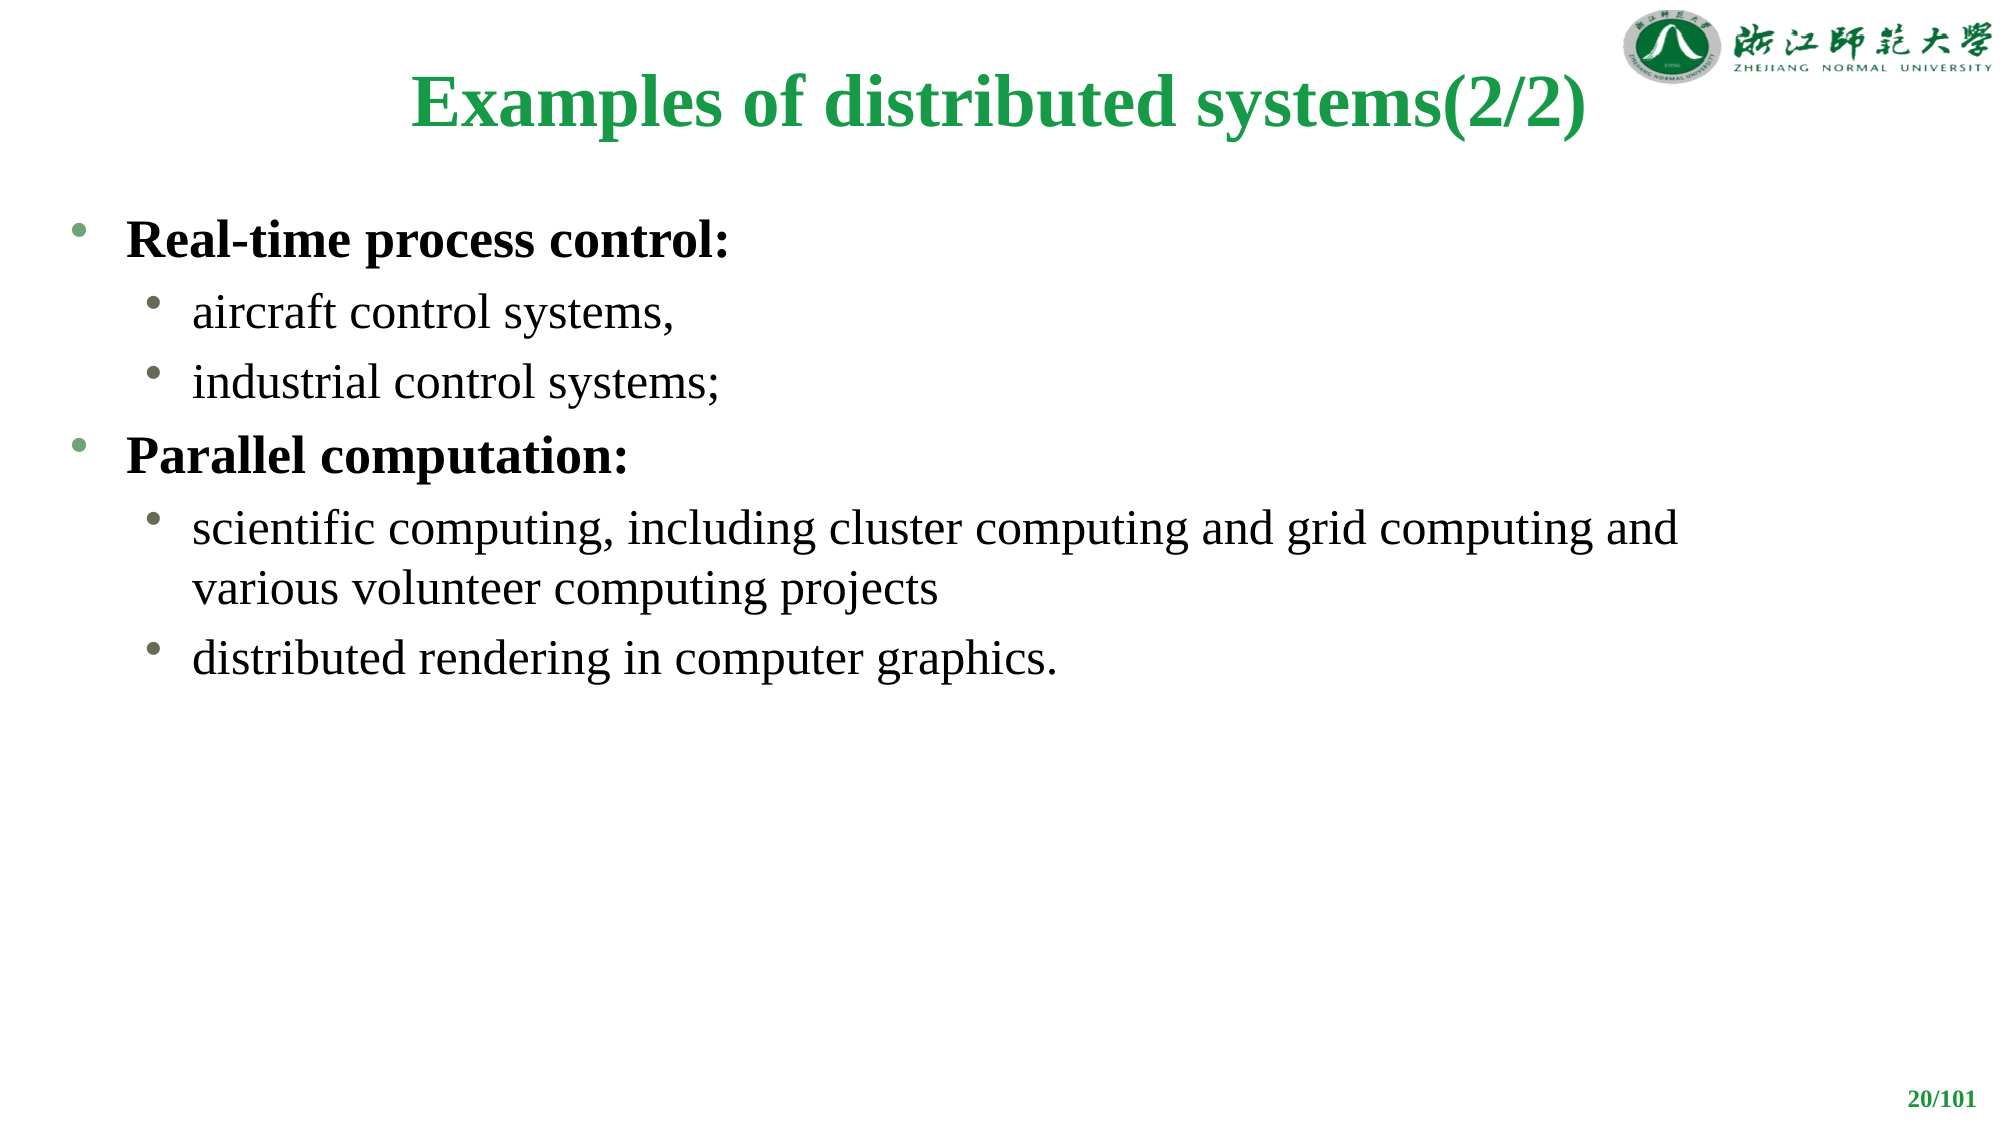

# Examples of distributed systems(2/2)
Real-time process control:
aircraft control systems,
industrial control systems;
Parallel computation:
scientific computing, including cluster computing and grid computing and various volunteer computing projects
distributed rendering in computer graphics.